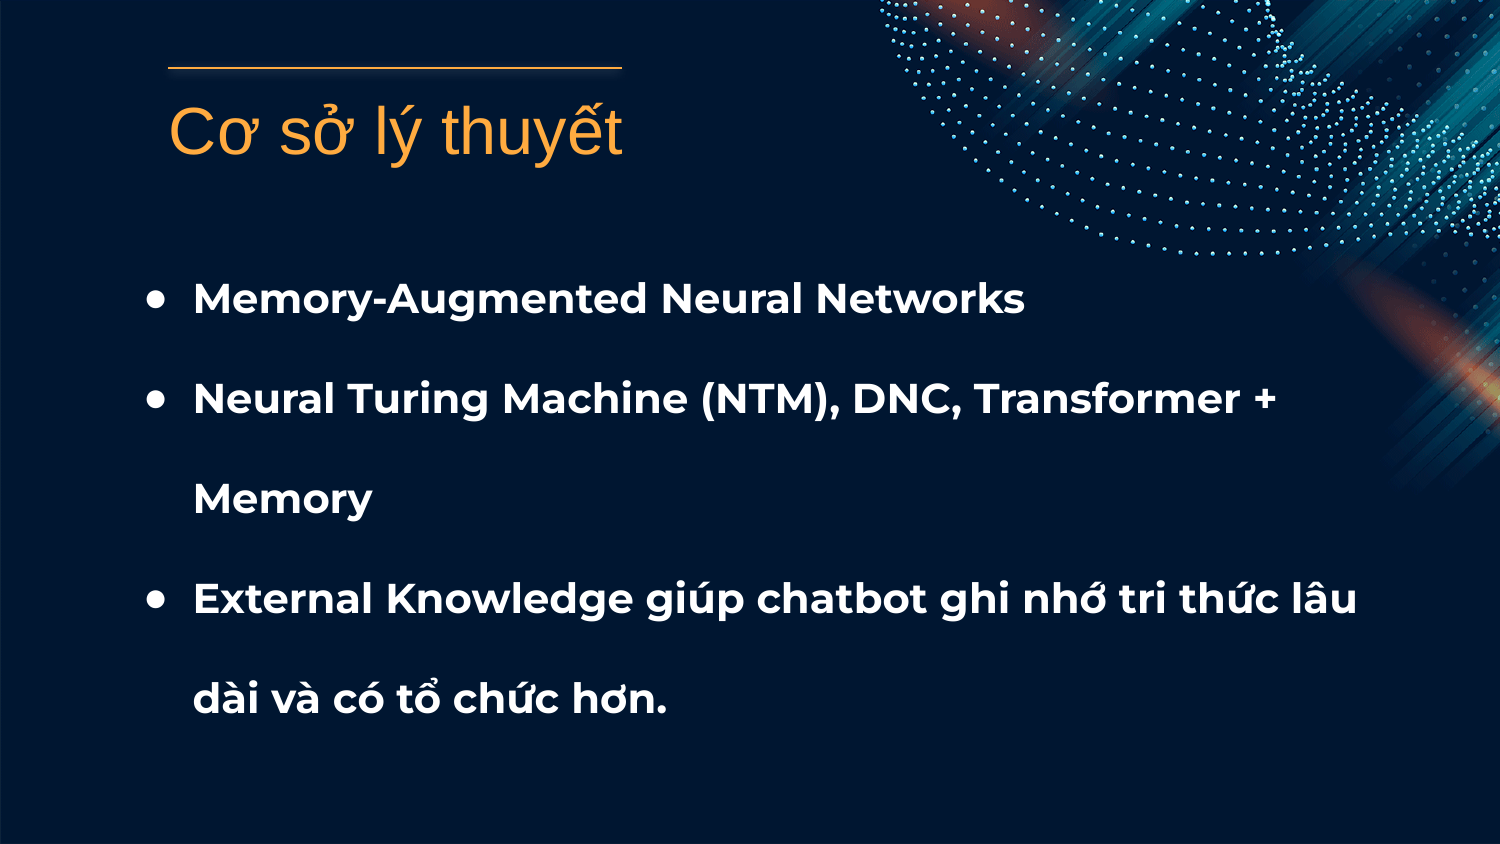

# Cơ sở lý thuyết
Memory-Augmented Neural Networks
Neural Turing Machine (NTM), DNC, Transformer + Memory
External Knowledge giúp chatbot ghi nhớ tri thức lâu dài và có tổ chức hơn.